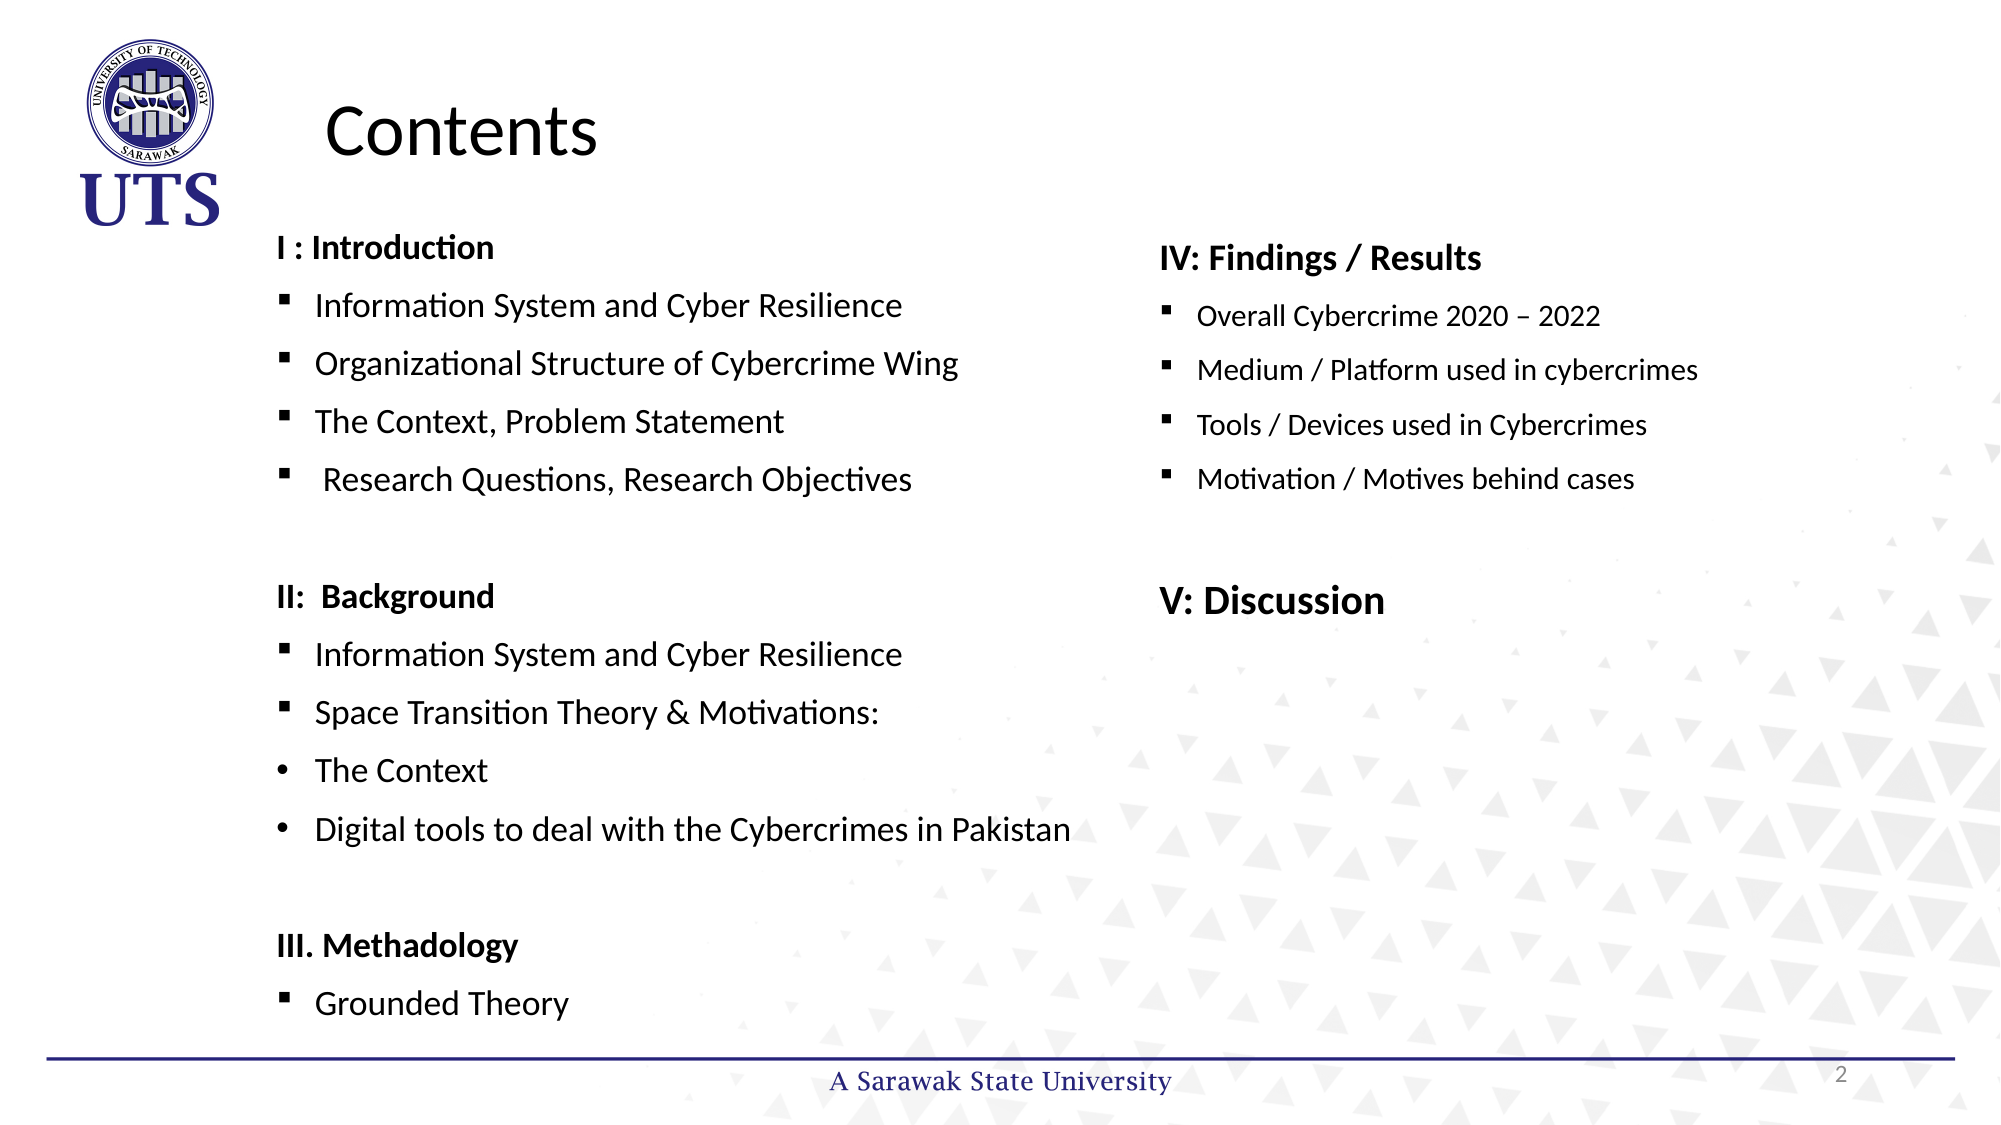

# Contents
I : Introduction
Information System and Cyber Resilience
Organizational Structure of Cybercrime Wing
The Context, Problem Statement
 Research Questions, Research Objectives

II:  Background
Information System and Cyber Resilience
Space Transition Theory & Motivations:
The Context
Digital tools to deal with the Cybercrimes in Pakistan

III. Methadology
Grounded Theory

IV: Findings / Results
Overall Cybercrime 2020 – 2022
Medium / Platform used in cybercrimes
Tools / Devices used in Cybercrimes
Motivation / Motives behind cases

V: Discussion

2